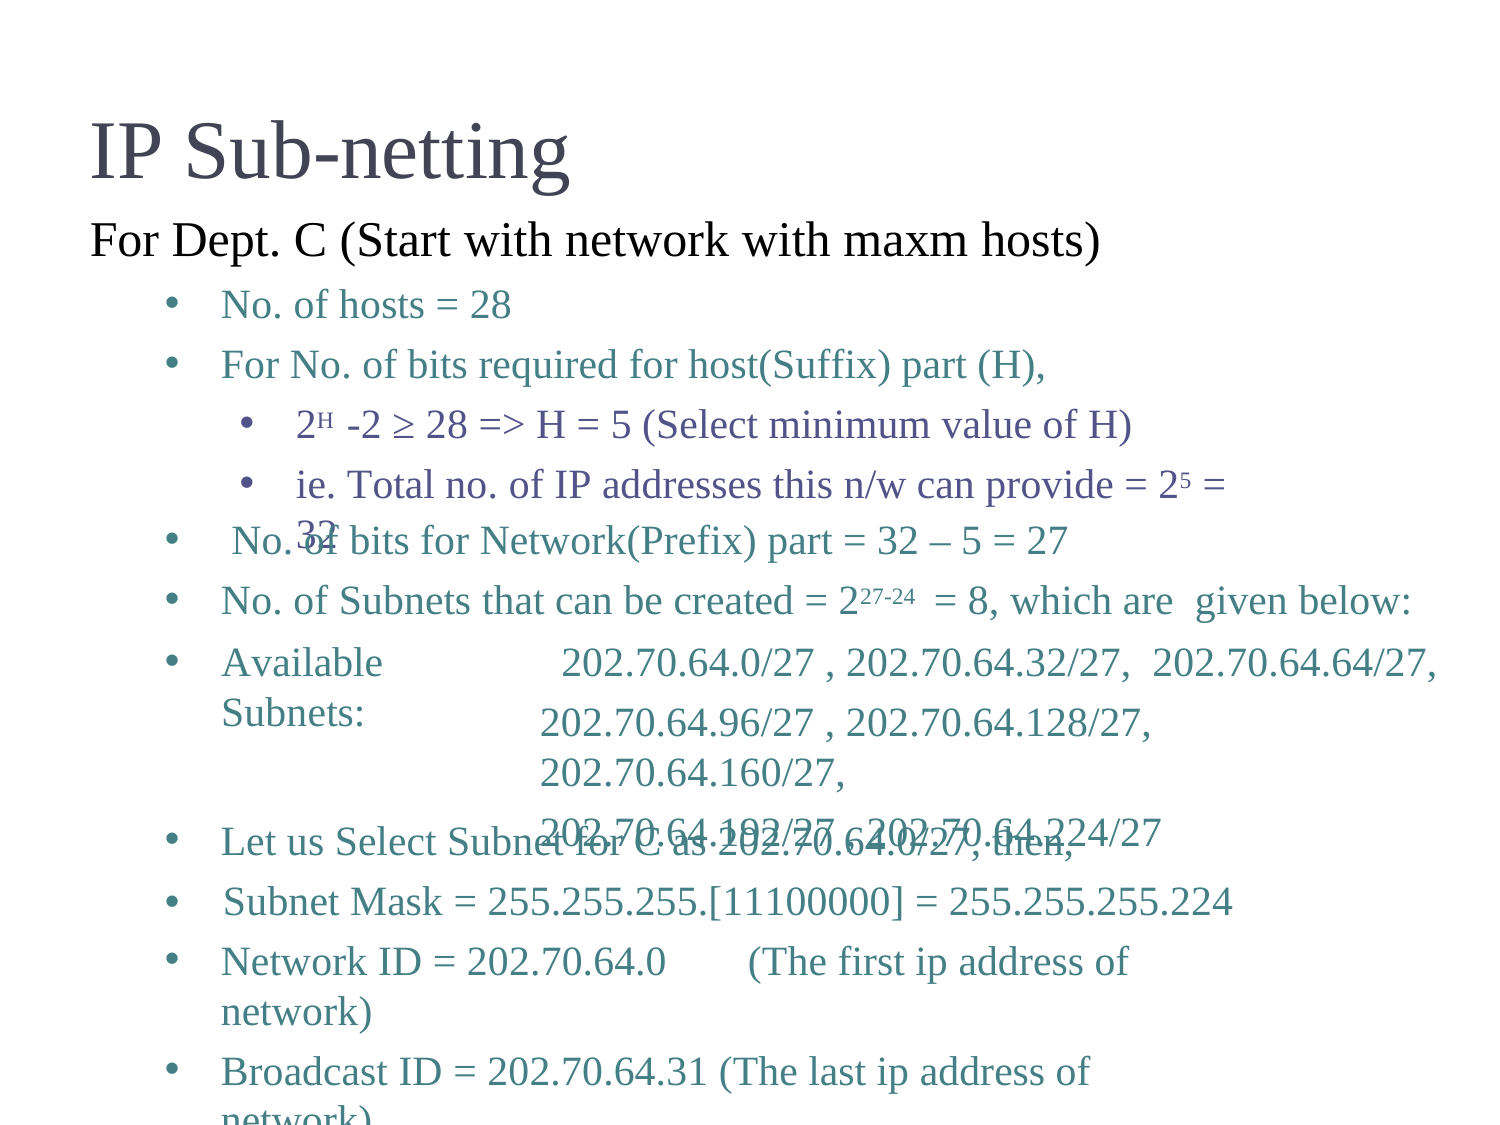

IP Sub-netting
For Dept. C (Start with network with maxm hosts)
No. of hosts = 28
For No. of bits required for host(Suffix) part (H),
2H  -2 ≥ 28 => H = 5 (Select minimum value of H)
ie. Total no. of IP addresses this n/w can provide = 25 = 32
No. of bits for Network(Prefix) part = 32 – 5 = 27
No. of Subnets that can be created = 227-24   = 8, which are  given below:
•
Available Subnets:
202.70.64.0/27 , 202.70.64.32/27,  202.70.64.64/27,
202.70.64.96/27 , 202.70.64.128/27, 202.70.64.160/27,
202.70.64.192/27 , 202.70.64.224/27
Let us Select Subnet for C as 202.70.64.0/27, then,
•	Subnet Mask = 255.255.255.[11100000] = 255.255.255.224
Network ID = 202.70.64.0	(The first ip address of network)
Broadcast ID = 202.70.64.31 (The last ip address of network)
•	Usable Host IP range = 202.70.64.1/27 –	202.70.64.30/27